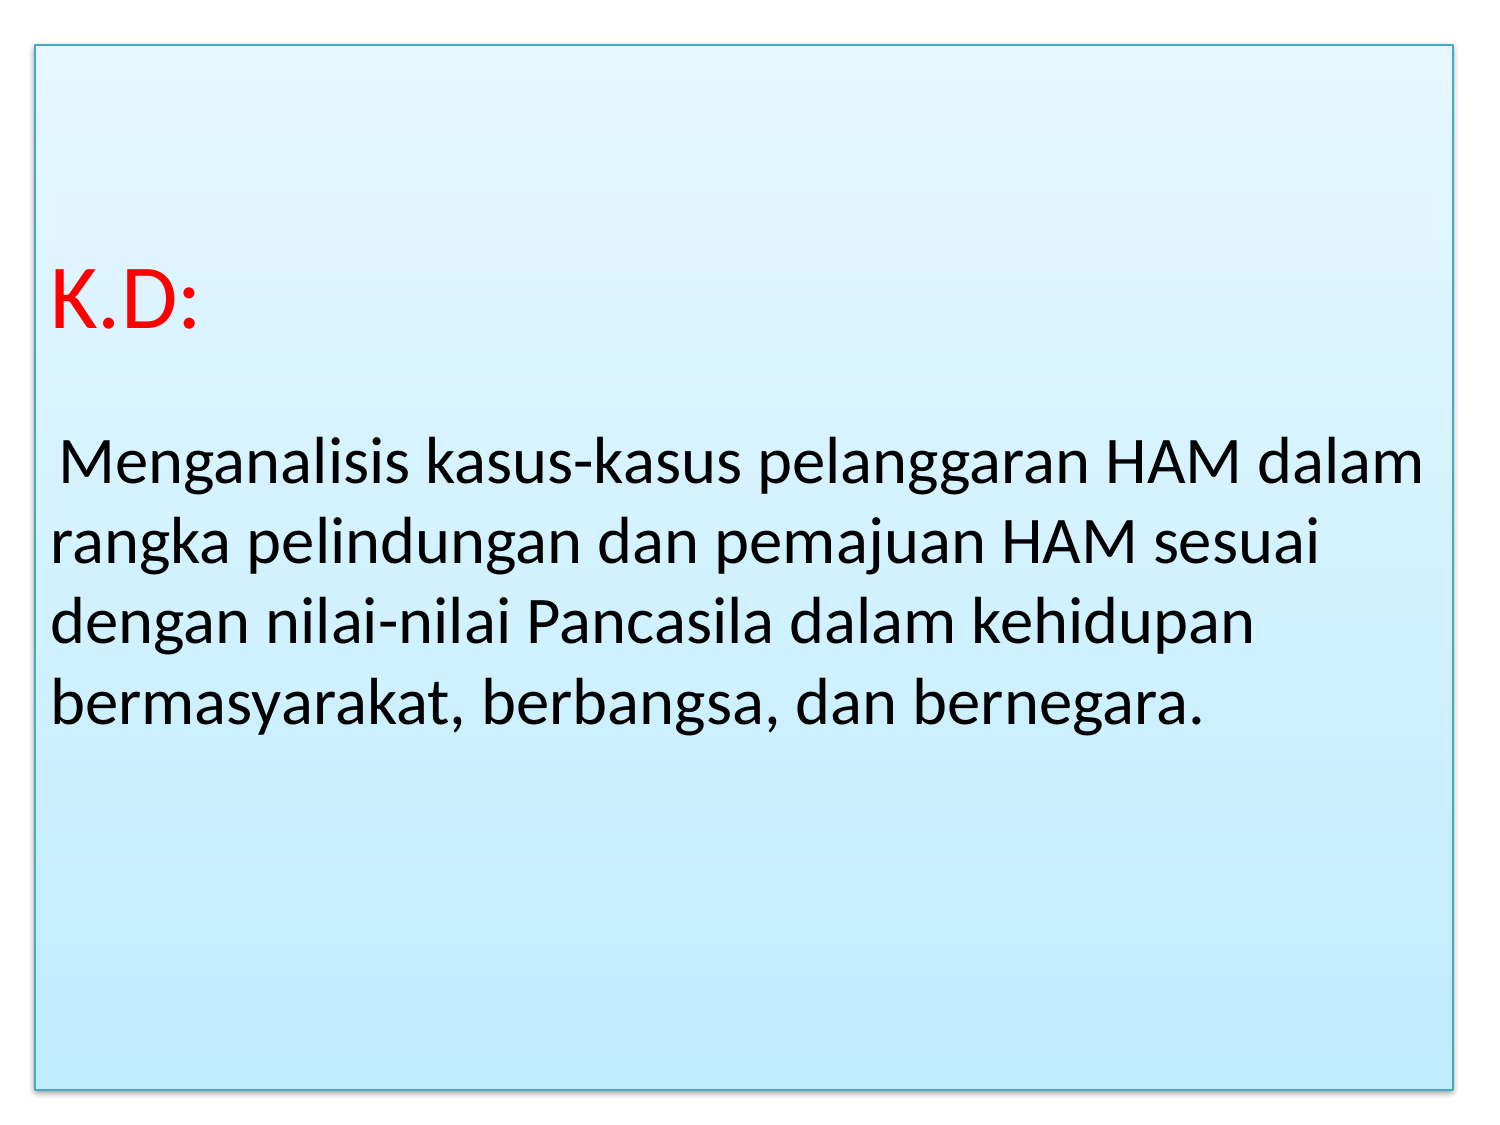

# K.D: Menganalisis kasus-kasus pelanggaran HAM dalam rangka pelindungan dan pemajuan HAM sesuai dengan nilai-nilai Pancasila dalam kehidupan bermasyarakat, berbangsa, dan bernegara.